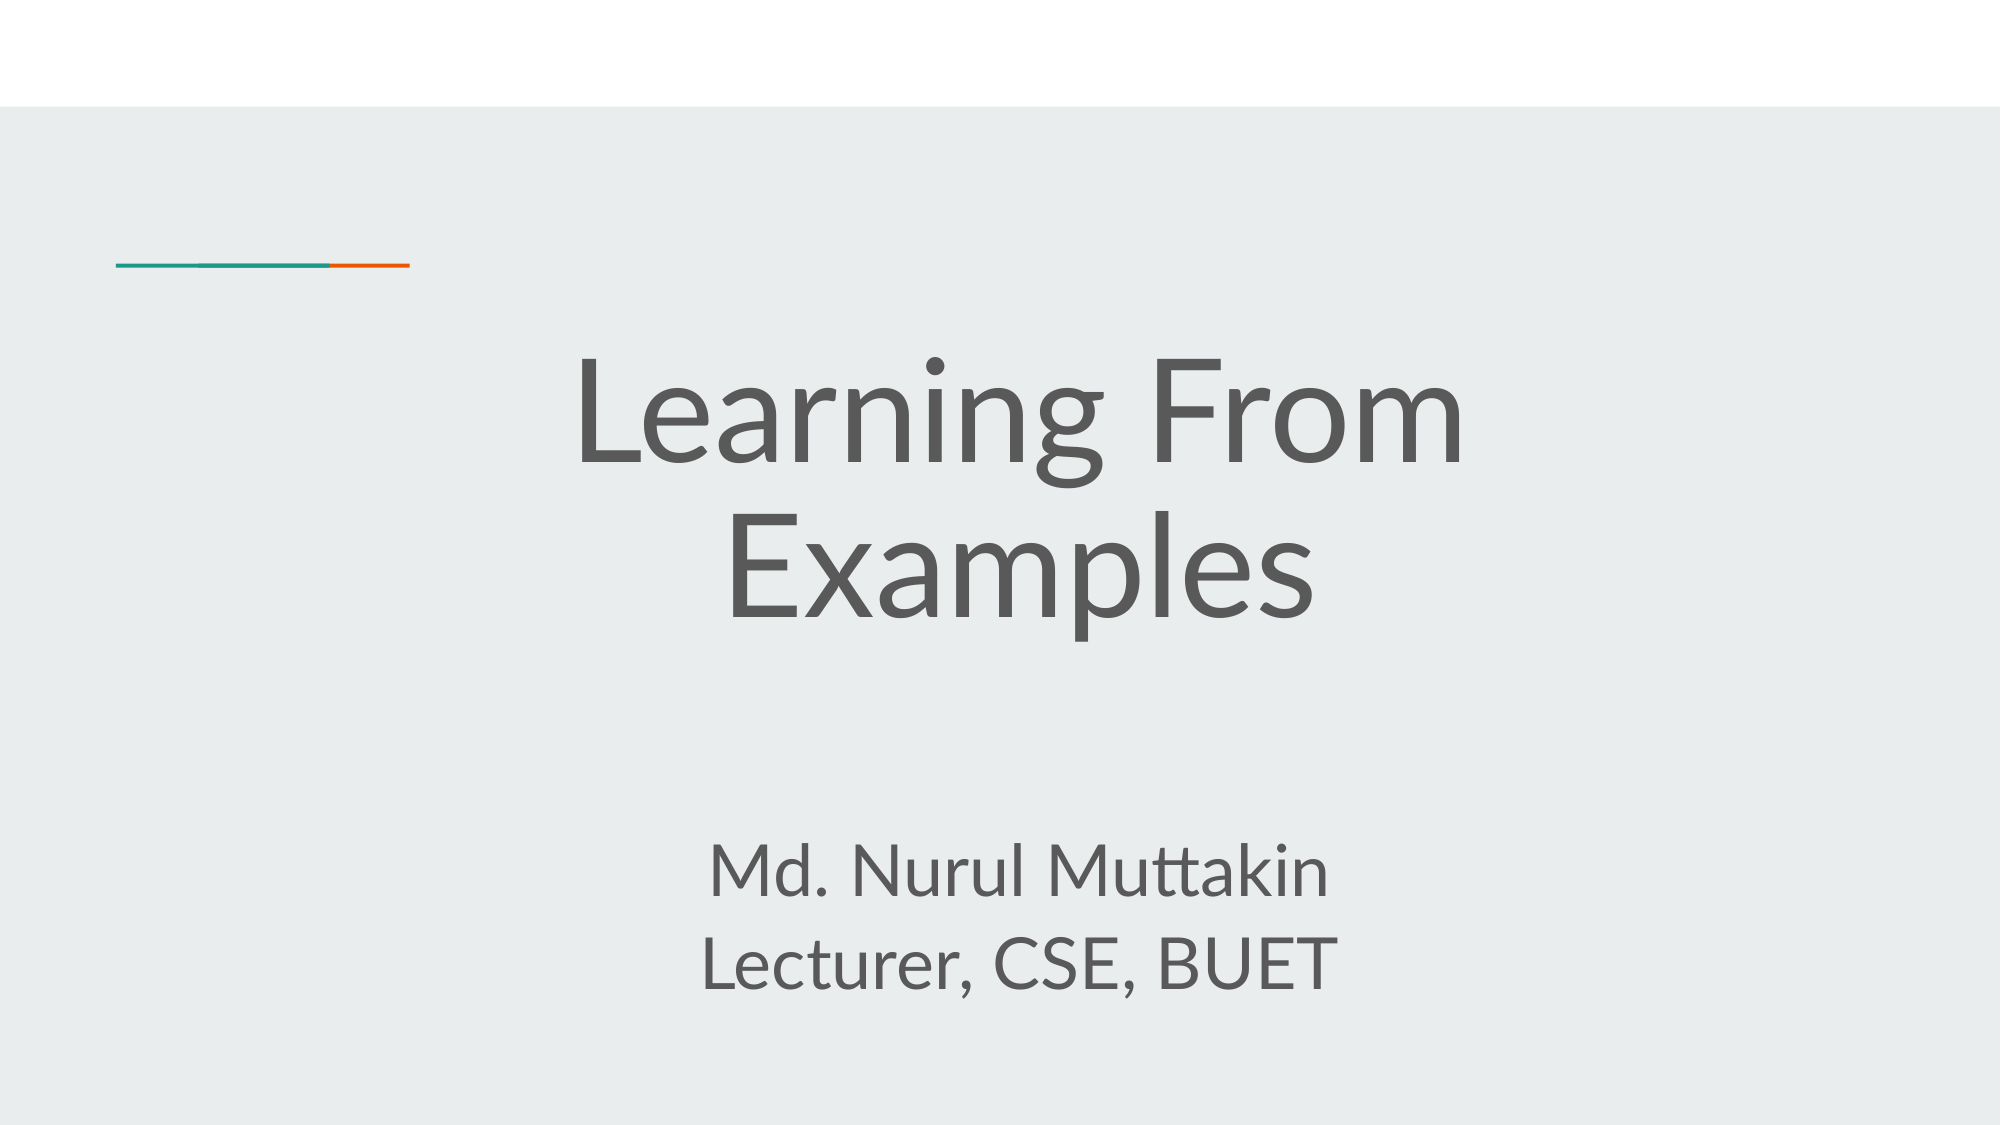

Learning From Examples

Md. Nurul Muttakin
Lecturer, CSE, BUET